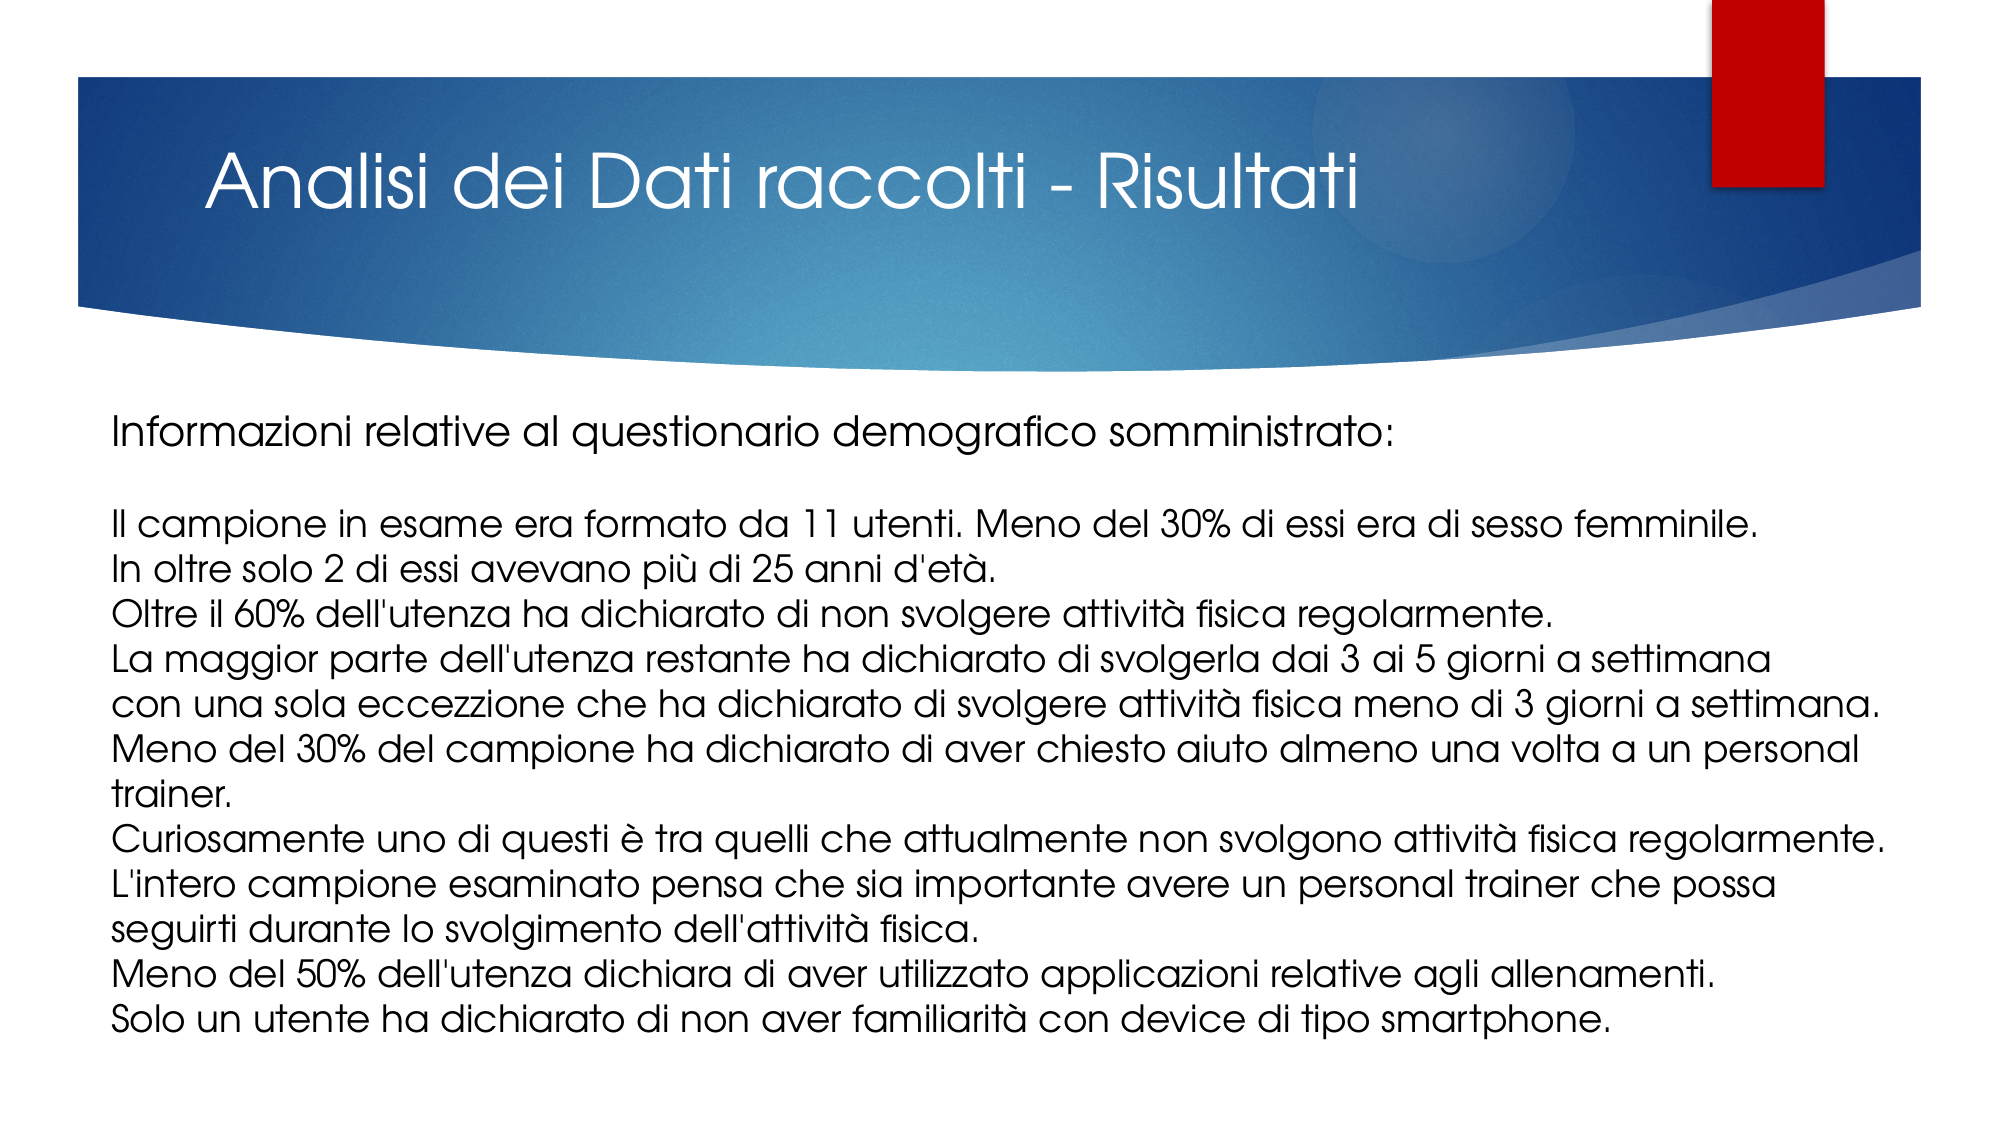

# Analisi dei Dati raccolti - Risultati
Informazioni relative al questionario demografico somministrato:

Il campione in esame era formato da 11 utenti. Meno del 30% di essi era di sesso femminile.
In oltre solo 2 di essi avevano più di 25 anni d'età.
Oltre il 60% dell'utenza ha dichiarato di non svolgere attività fisica regolarmente.
La maggior parte dell'utenza restante ha dichiarato di svolgerla dai 3 ai 5 giorni a settimana
con una sola eccezzione che ha dichiarato di svolgere attività fisica meno di 3 giorni a settimana.
Meno del 30% del campione ha dichiarato di aver chiesto aiuto almeno una volta a un personal trainer.
Curiosamente uno di questi è tra quelli che attualmente non svolgono attività fisica regolarmente.
L'intero campione esaminato pensa che sia importante avere un personal trainer che possa seguirti durante lo svolgimento dell'attività fisica.
Meno del 50% dell'utenza dichiara di aver utilizzato applicazioni relative agli allenamenti.
Solo un utente ha dichiarato di non aver familiarità con device di tipo smartphone.